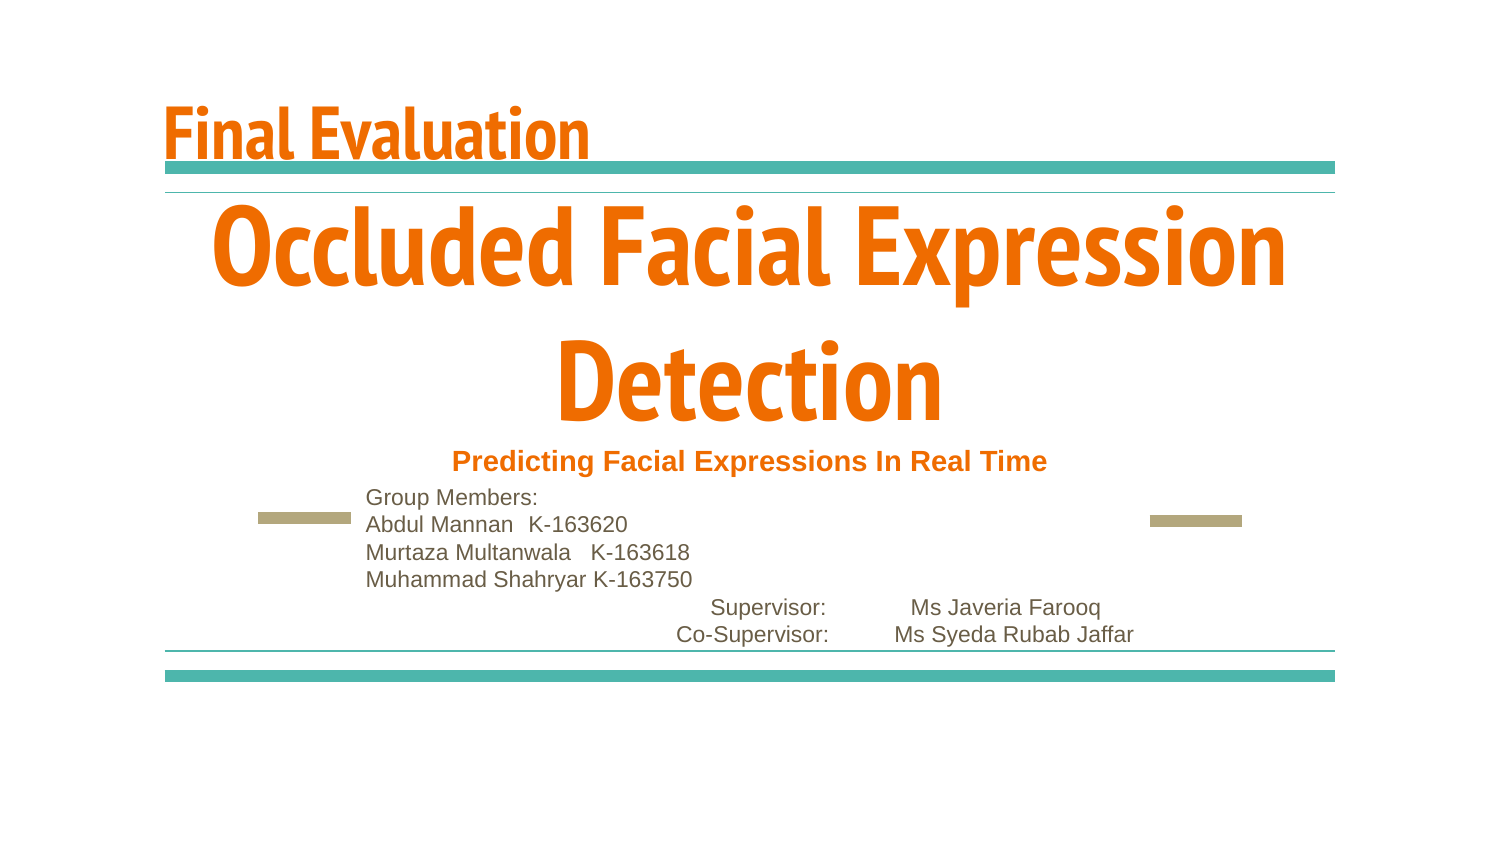

Final Evaluation
# Occluded Facial Expression Detection
Predicting Facial Expressions In Real Time
Group Members:
Abdul Mannan	  K-163620
Murtaza Multanwala   K-163618
Muhammad Shahryar K-163750
                                                Supervisor:             Ms Javeria Farooq
Co-Supervisor:          Ms Syeda Rubab Jaffar